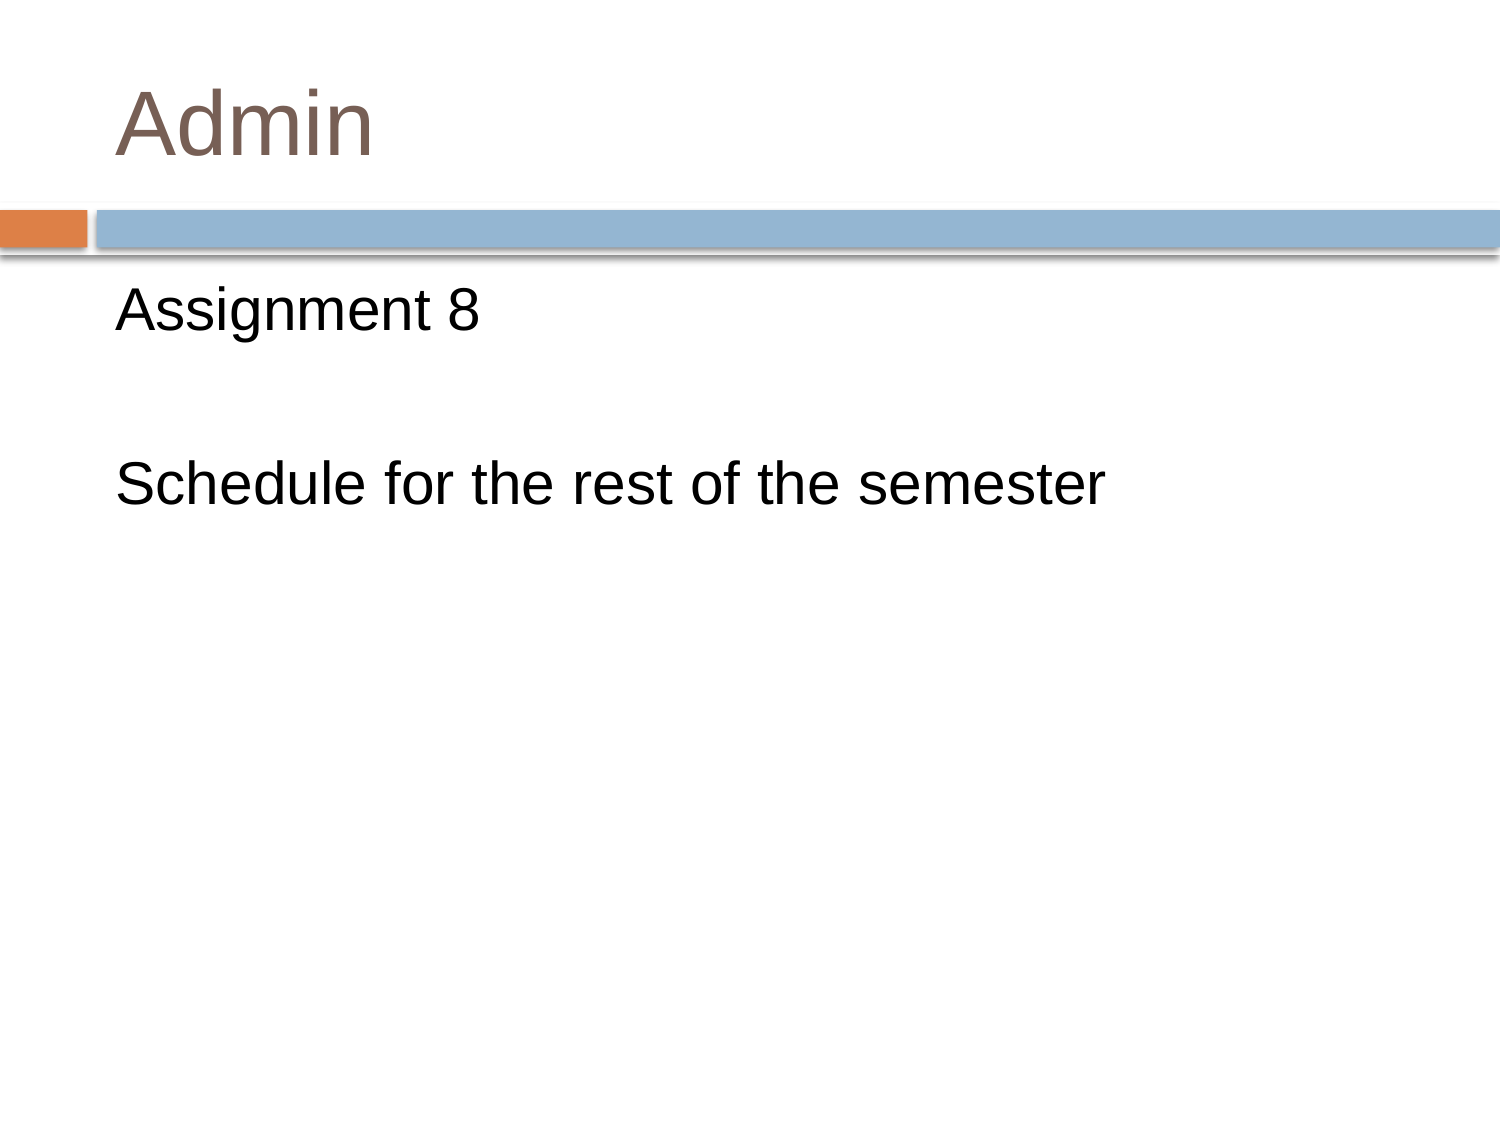

# Admin
Assignment 8

Schedule for the rest of the semester